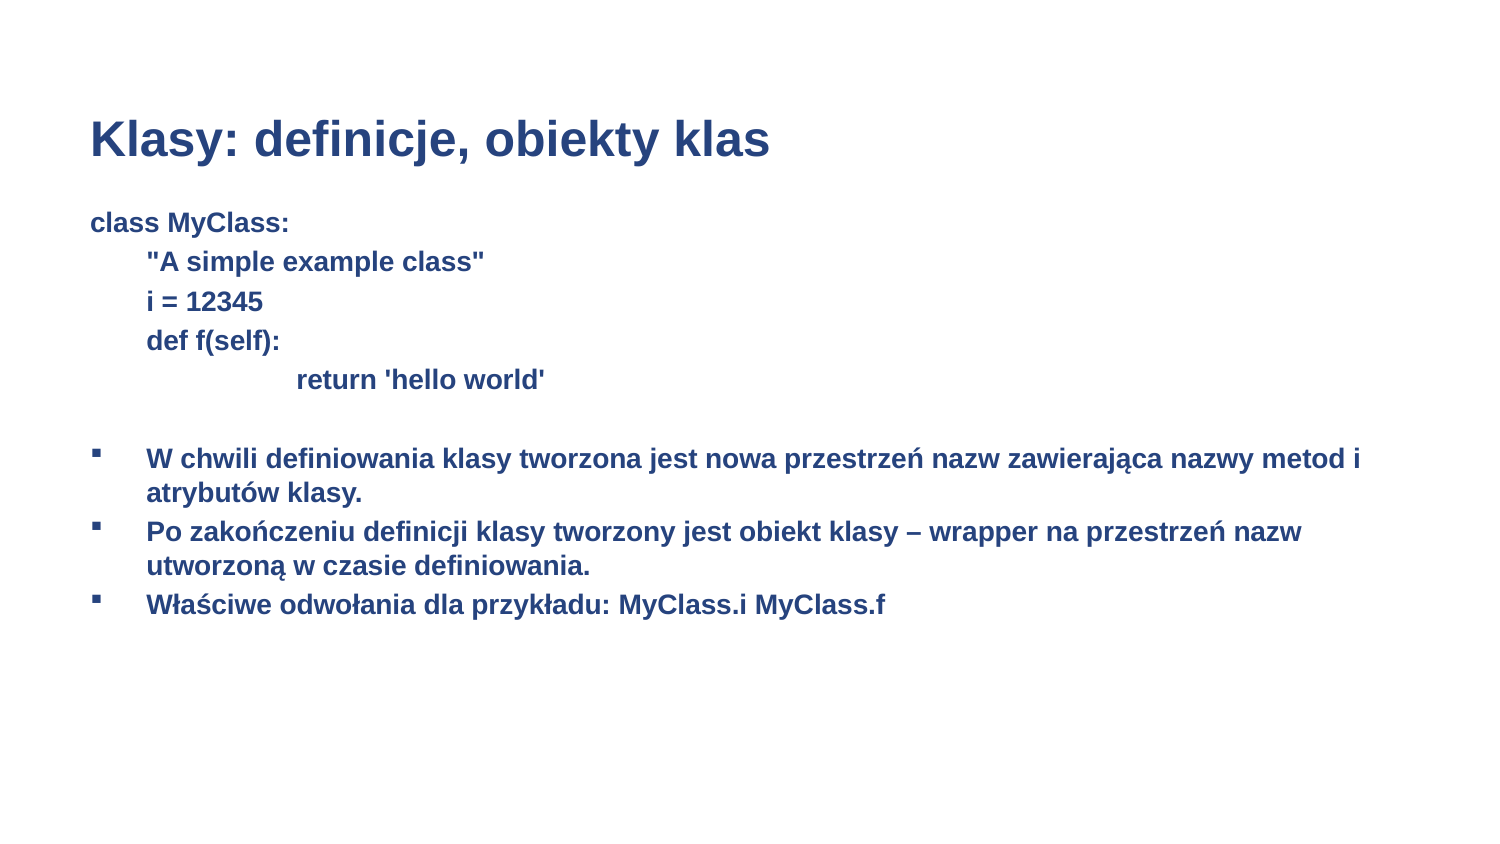

# Klasy: definicje, obiekty klas
class MyClass:
	"A simple example class"
	i = 12345
	def f(self):
		return 'hello world'

W chwili definiowania klasy tworzona jest nowa przestrzeń nazw zawierająca nazwy metod i atrybutów klasy.
Po zakończeniu definicji klasy tworzony jest obiekt klasy – wrapper na przestrzeń nazw utworzoną w czasie definiowania.
Właściwe odwołania dla przykładu: MyClass.i MyClass.f